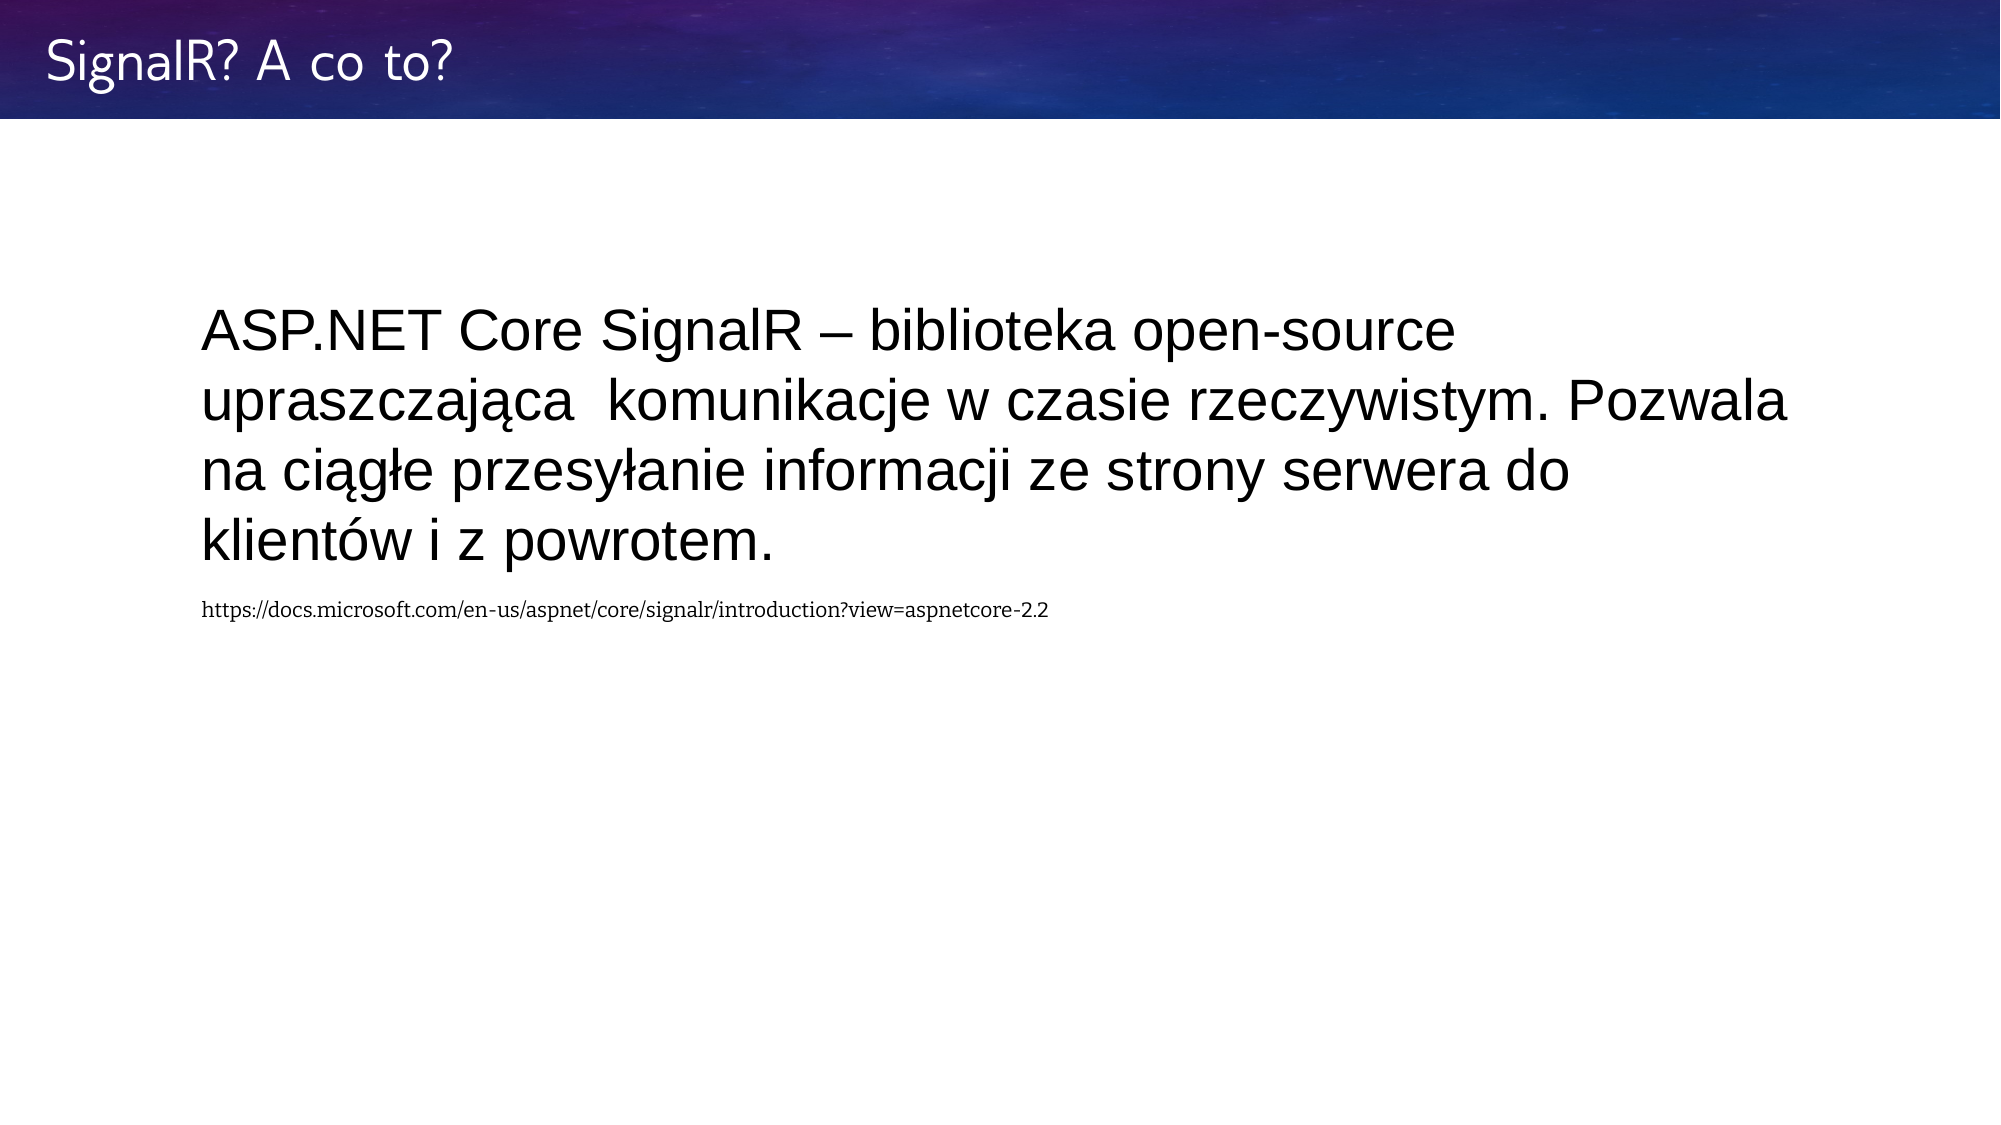

SignalR? A co to?
ASP.NET Core SignalR – biblioteka open-source upraszczająca  komunikacje w czasie rzeczywistym. Pozwala na ciągłe przesyłanie informacji ze strony serwera do klientów i z powrotem.
https://docs.microsoft.com/en-us/aspnet/core/signalr/introduction?view=aspnetcore-2.2